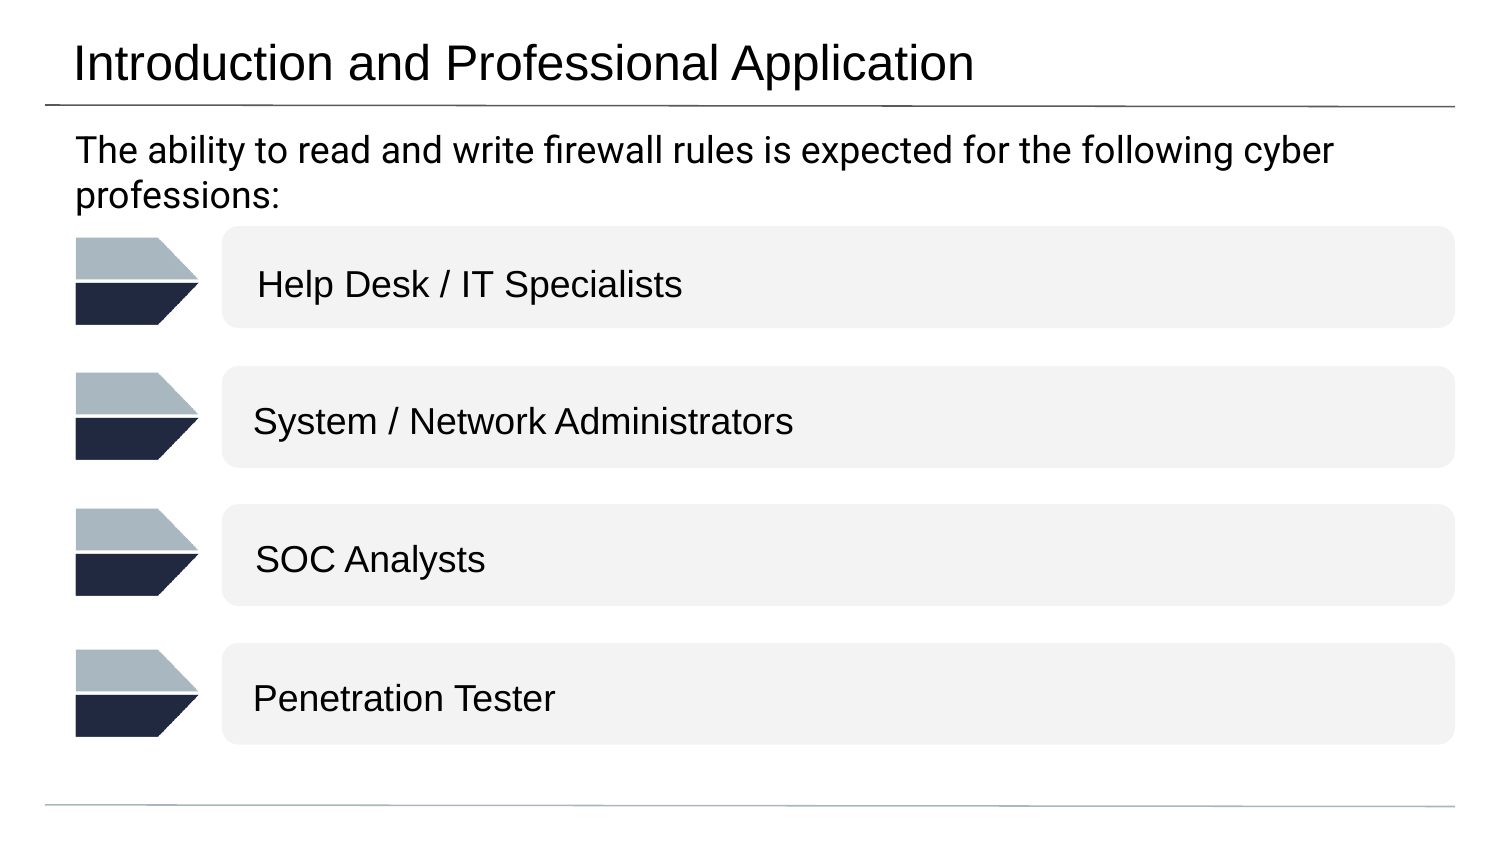

# Introduction and Professional Application
The ability to read and write firewall rules is expected for the following cyber professions:
Help Desk / IT Specialists
System / Network Administrators
SOC Analysts
Penetration Tester